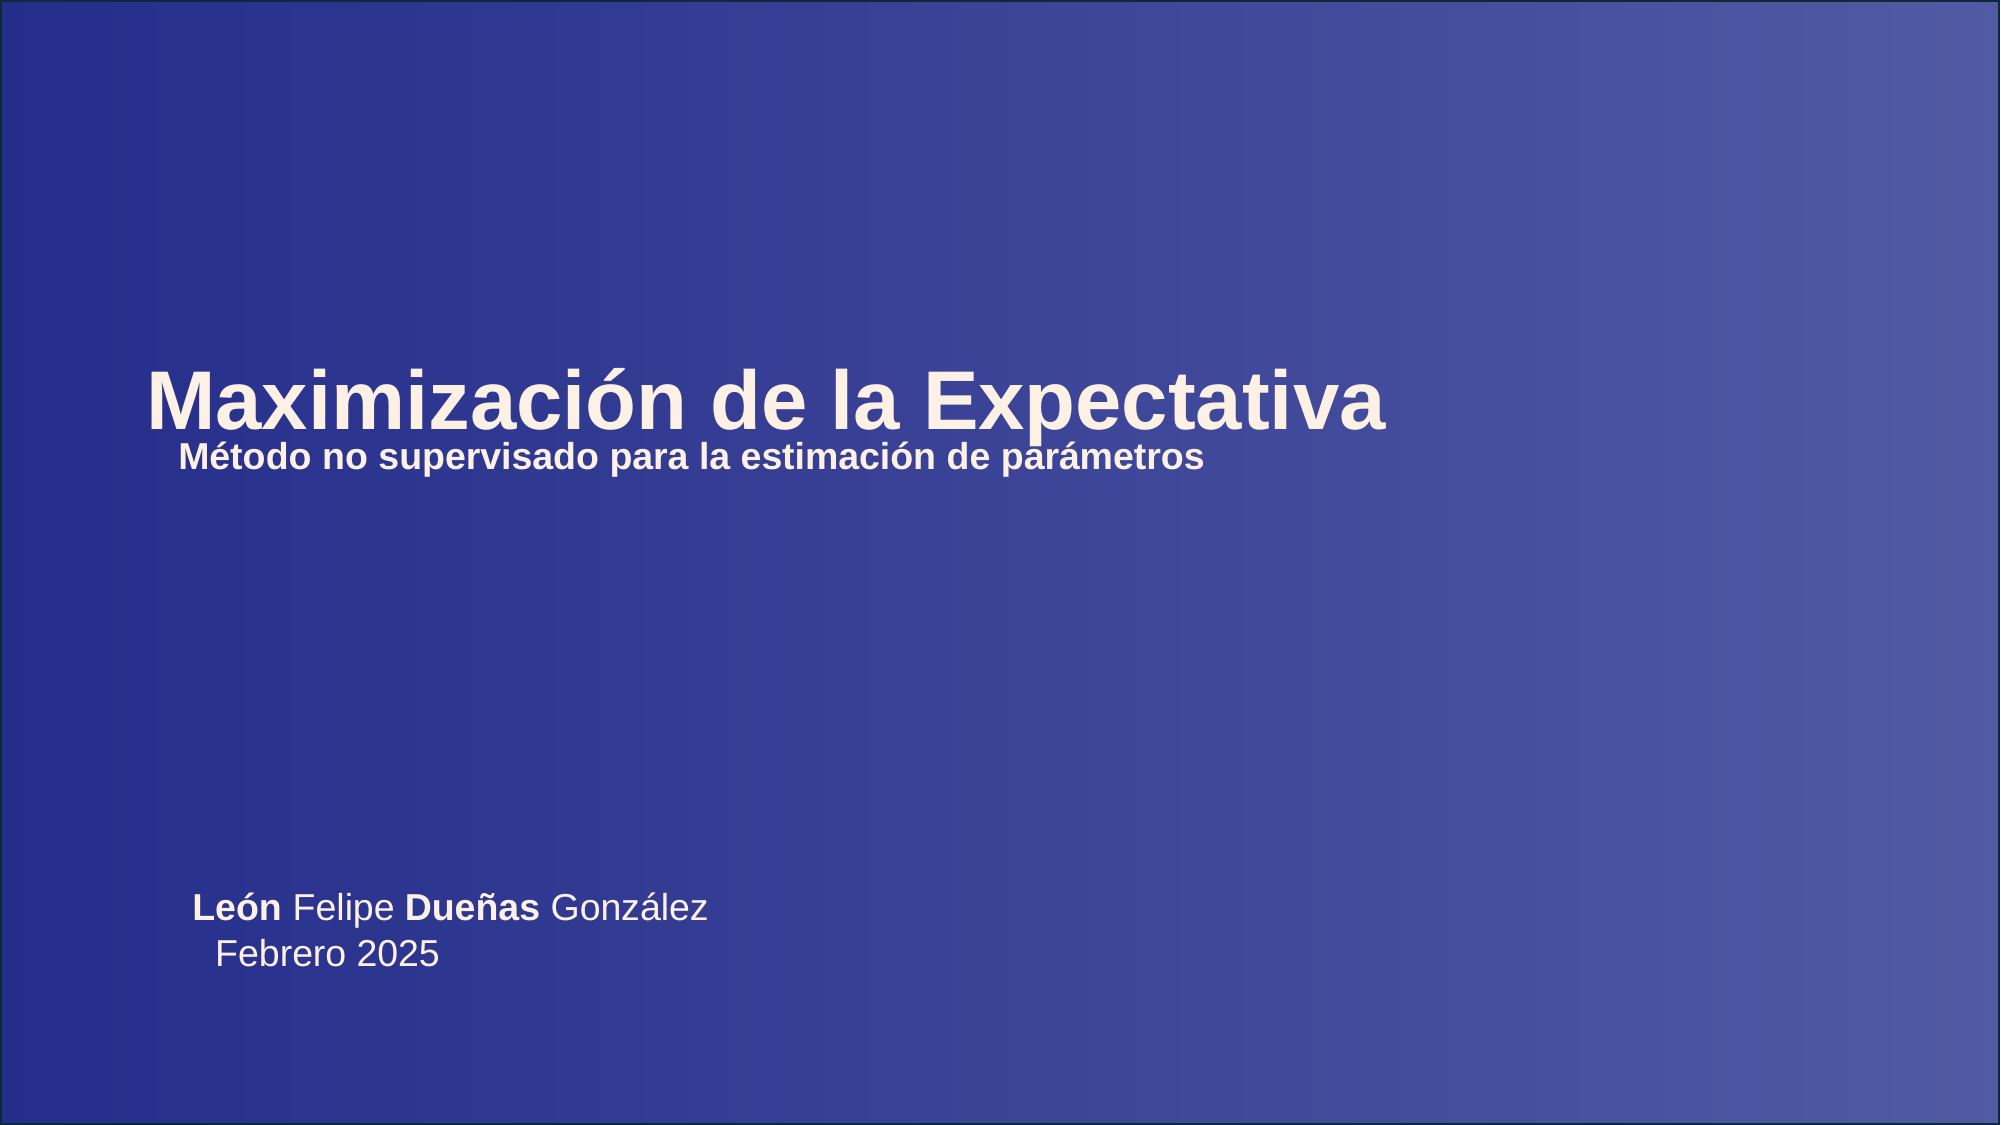

Maximización de la Expectativa
Método no supervisado para la estimación de parámetros
León Felipe Dueñas González
Febrero 2025